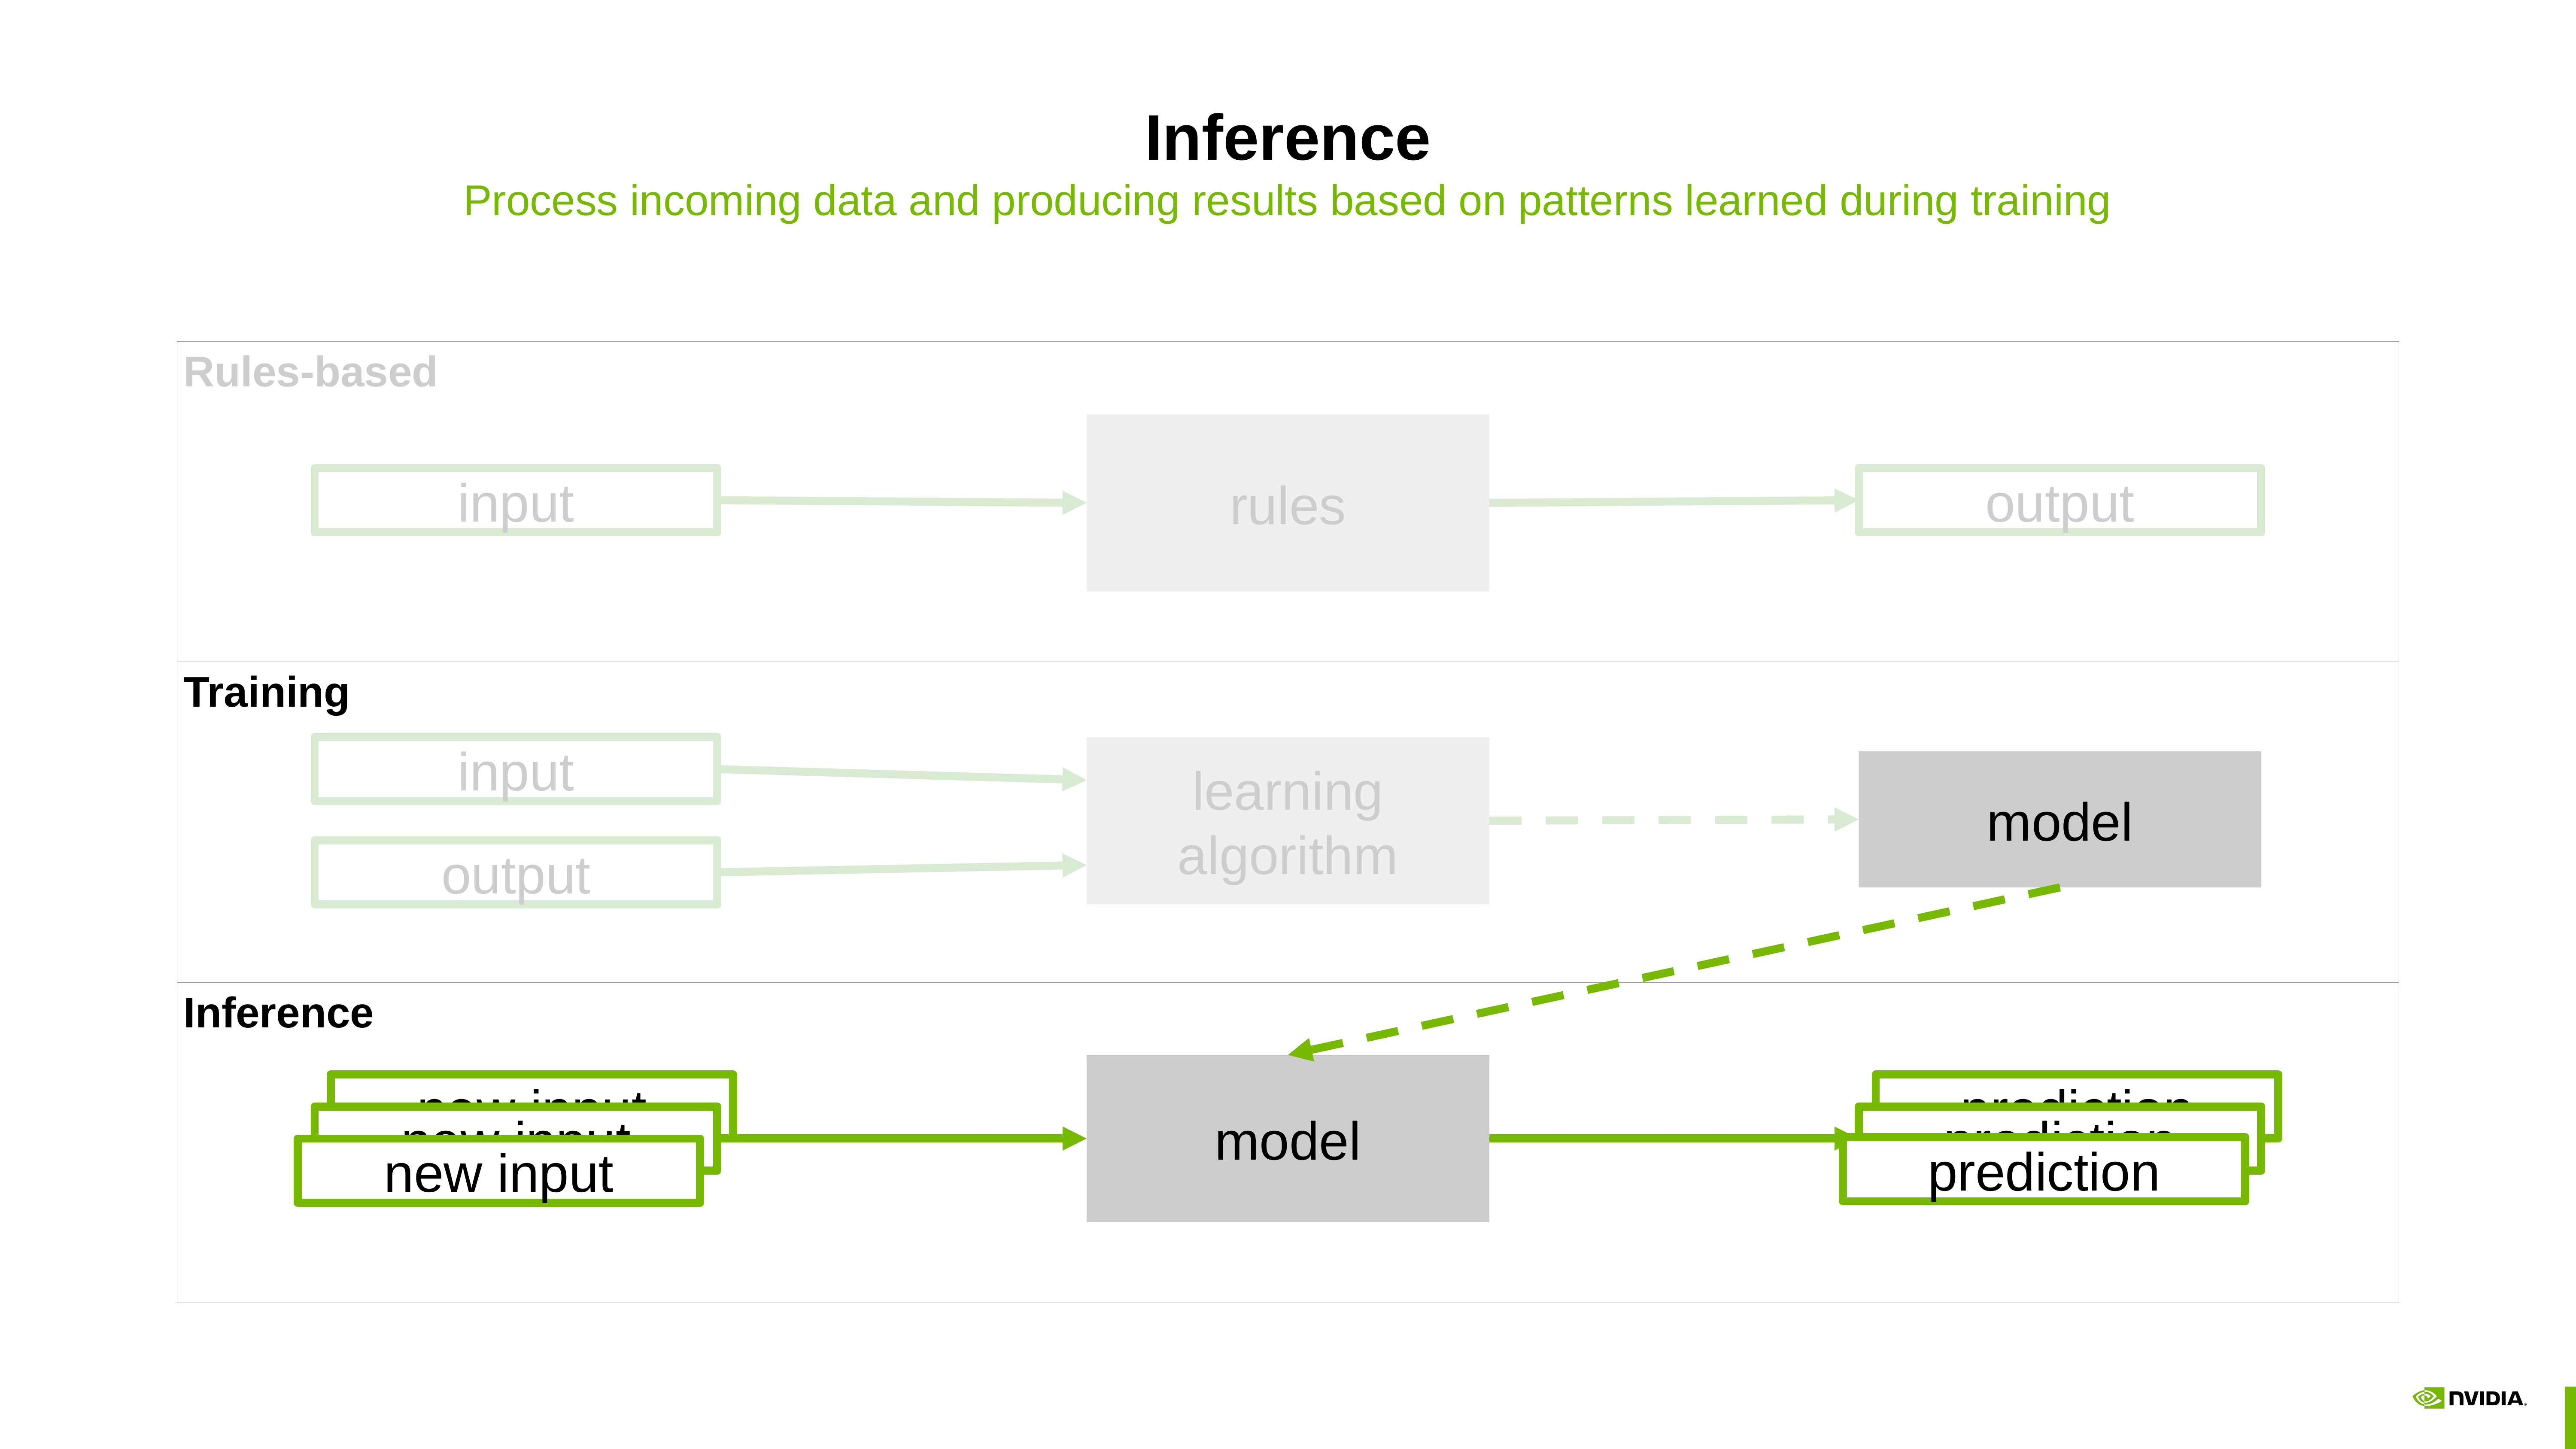

# Inference
Process incoming data and producing results based on patterns learned during training
| Rules-based |
| --- |
| Training |
| Inference |
rules
input
output
input
learning algorithm
model
output
model
new input
prediction
new input
prediction
prediction
new input